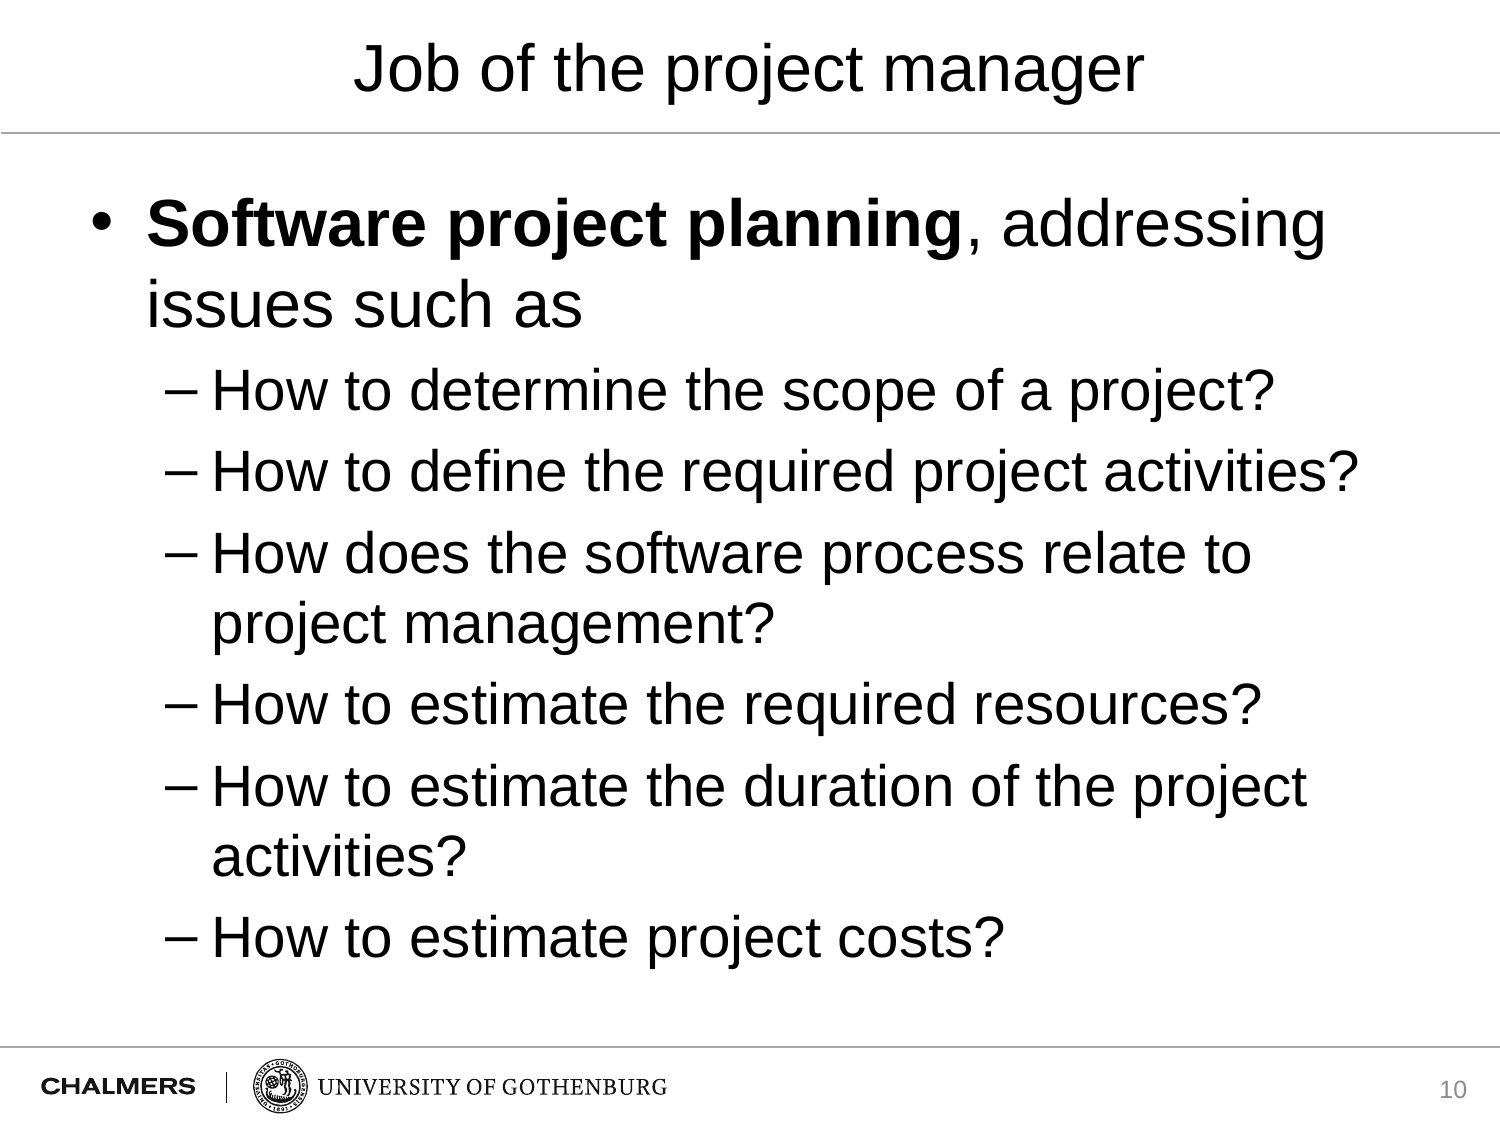

# Job of the project manager
Software project planning, addressing issues such as
How to determine the scope of a project?
How to define the required project activities?
How does the software process relate to project management?
How to estimate the required resources?
How to estimate the duration of the project activities?
How to estimate project costs?

10